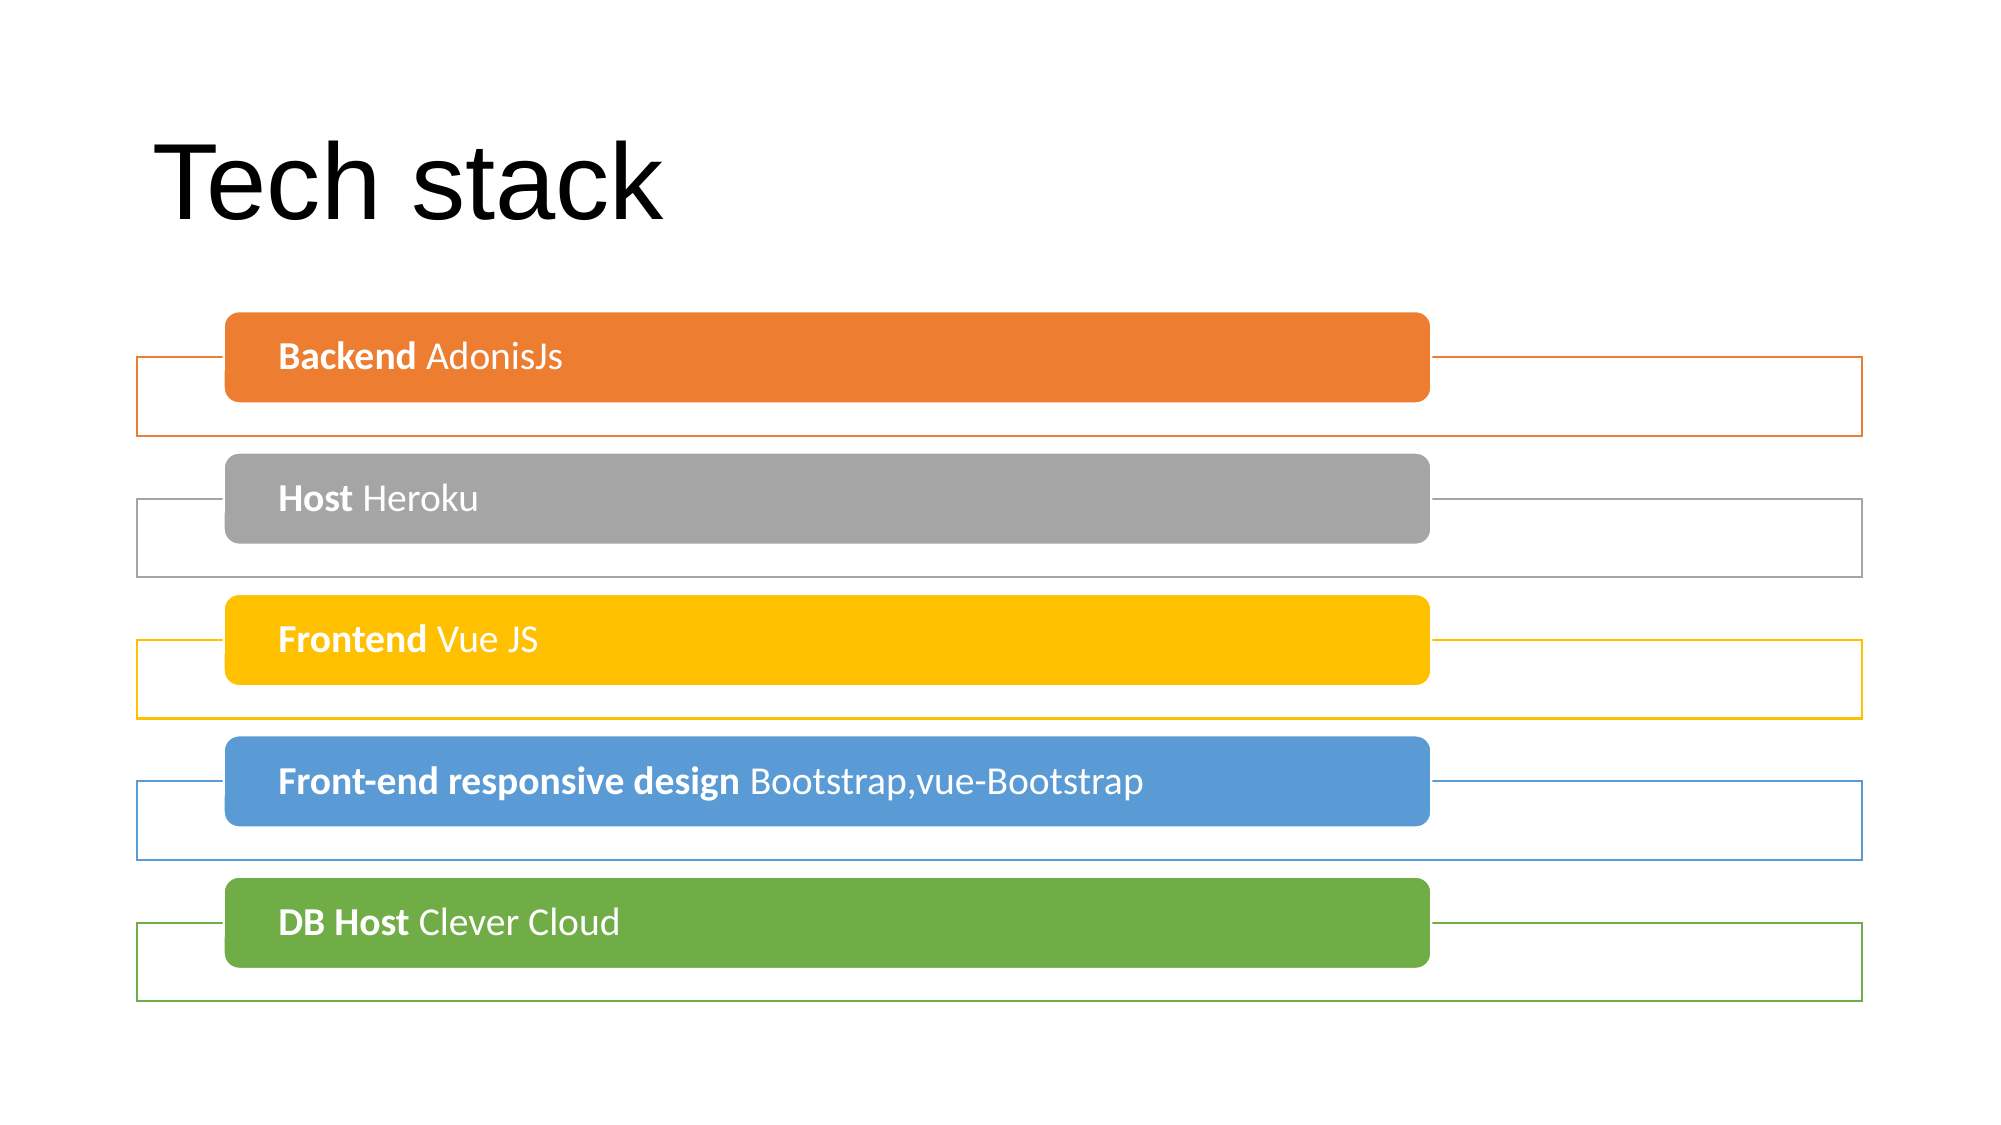

# Tech stack
Backend AdonisJs
Host Heroku
Frontend Vue JS
Front-end responsive design Bootstrap,vue-Bootstrap
DB Host Clever Cloud